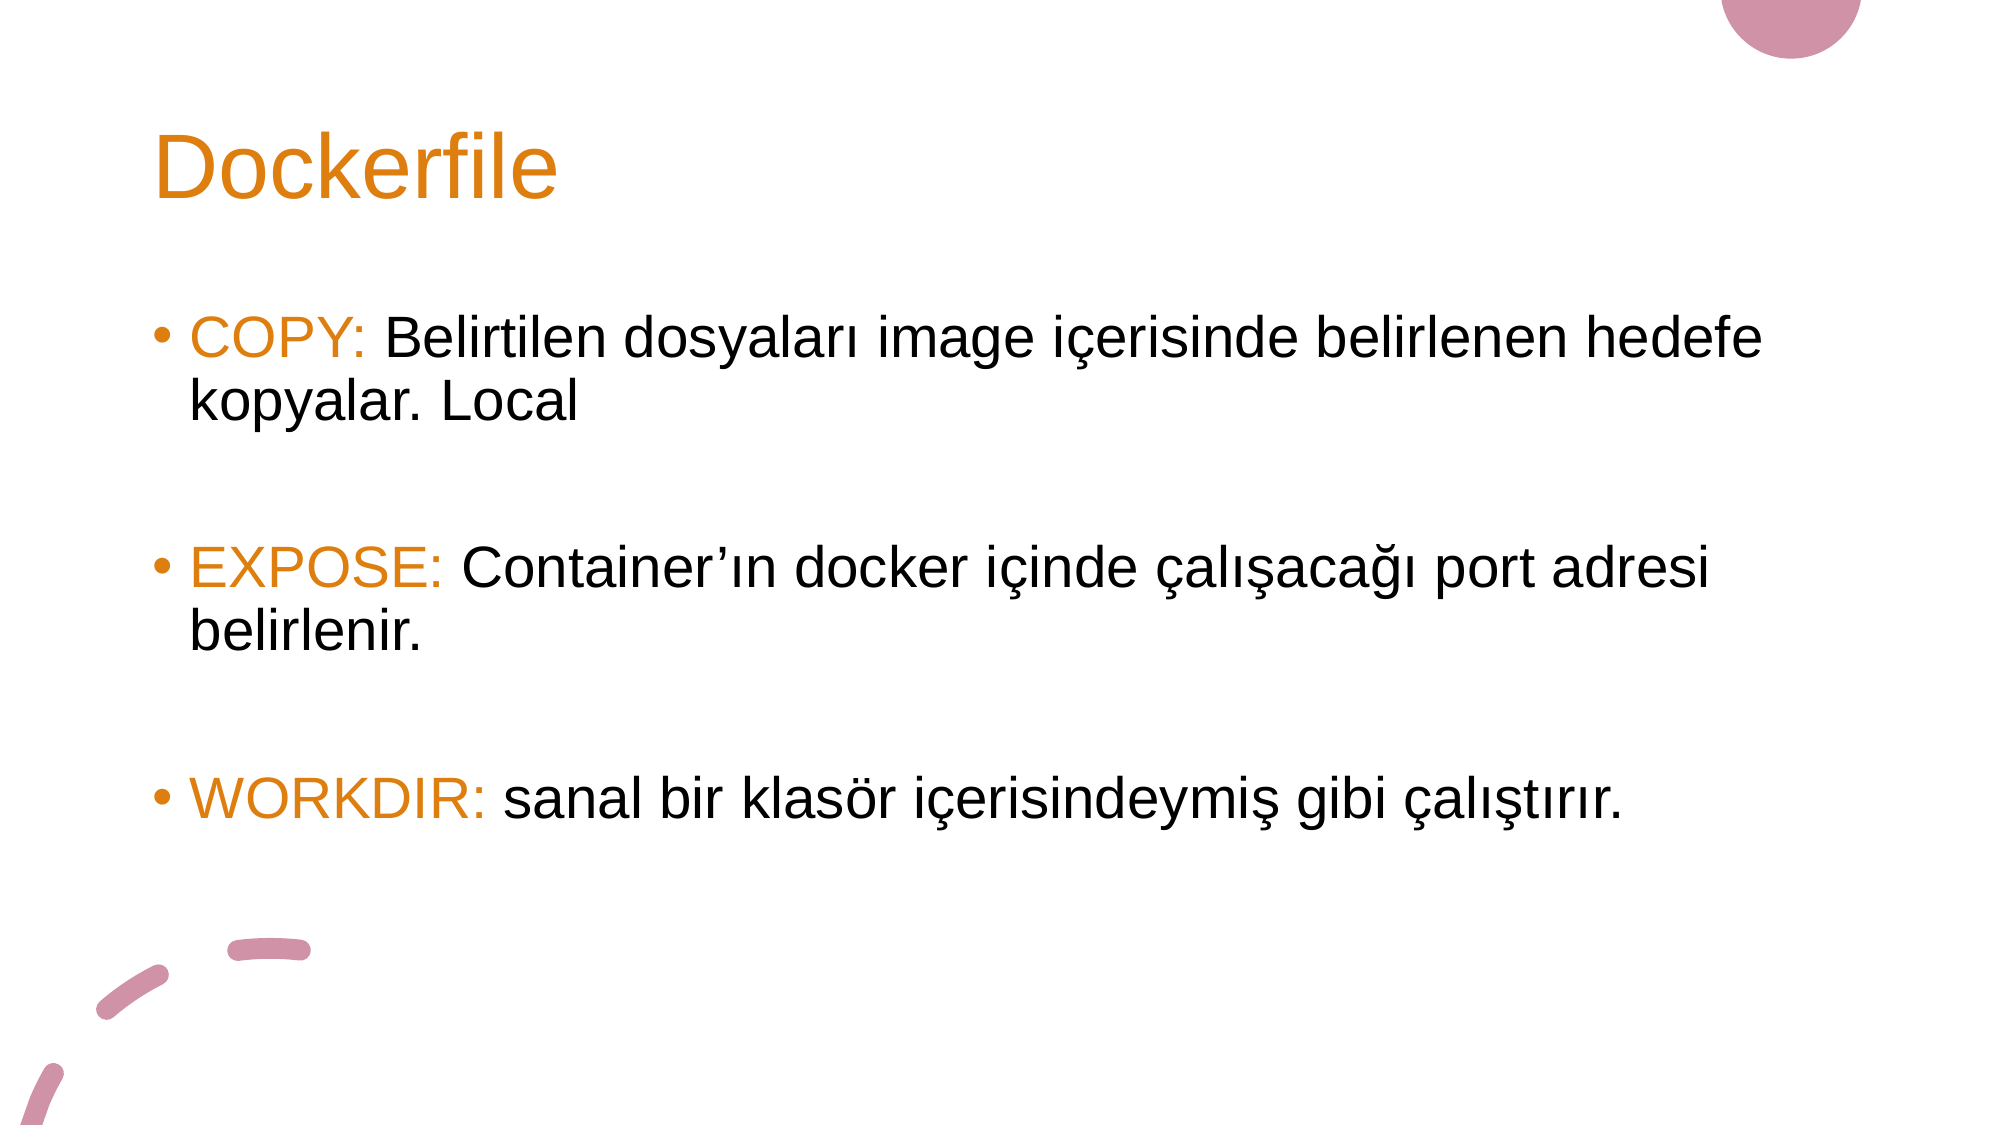

# Dockerfile
COPY: Belirtilen dosyaları image içerisinde belirlenen hedefe kopyalar. Local

EXPOSE: Container’ın docker içinde çalışacağı port adresi belirlenir.

WORKDIR: sanal bir klasör içerisindeymiş gibi çalıştırır.